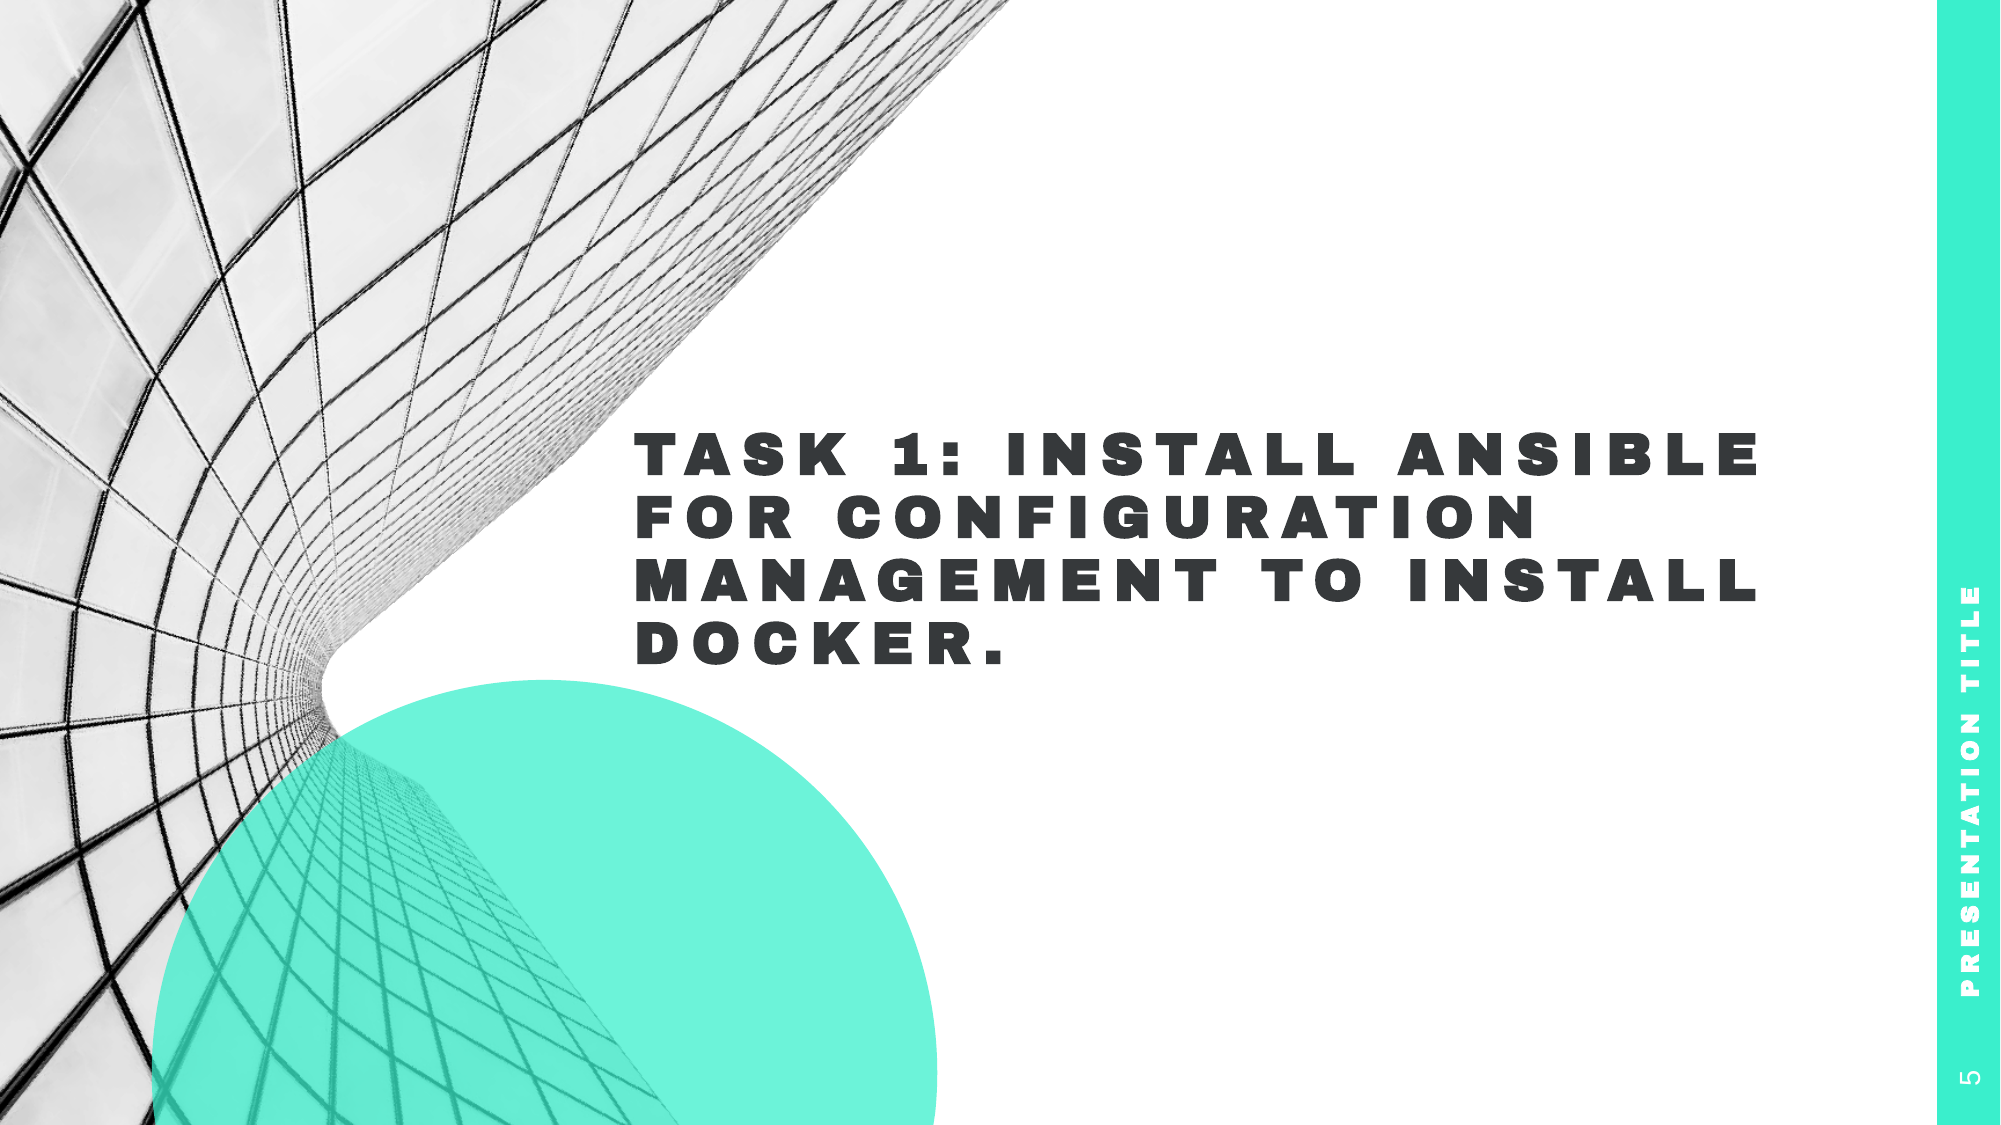

# Task 1: Install ansible for configuration management to install docker.
Presentation Title
5